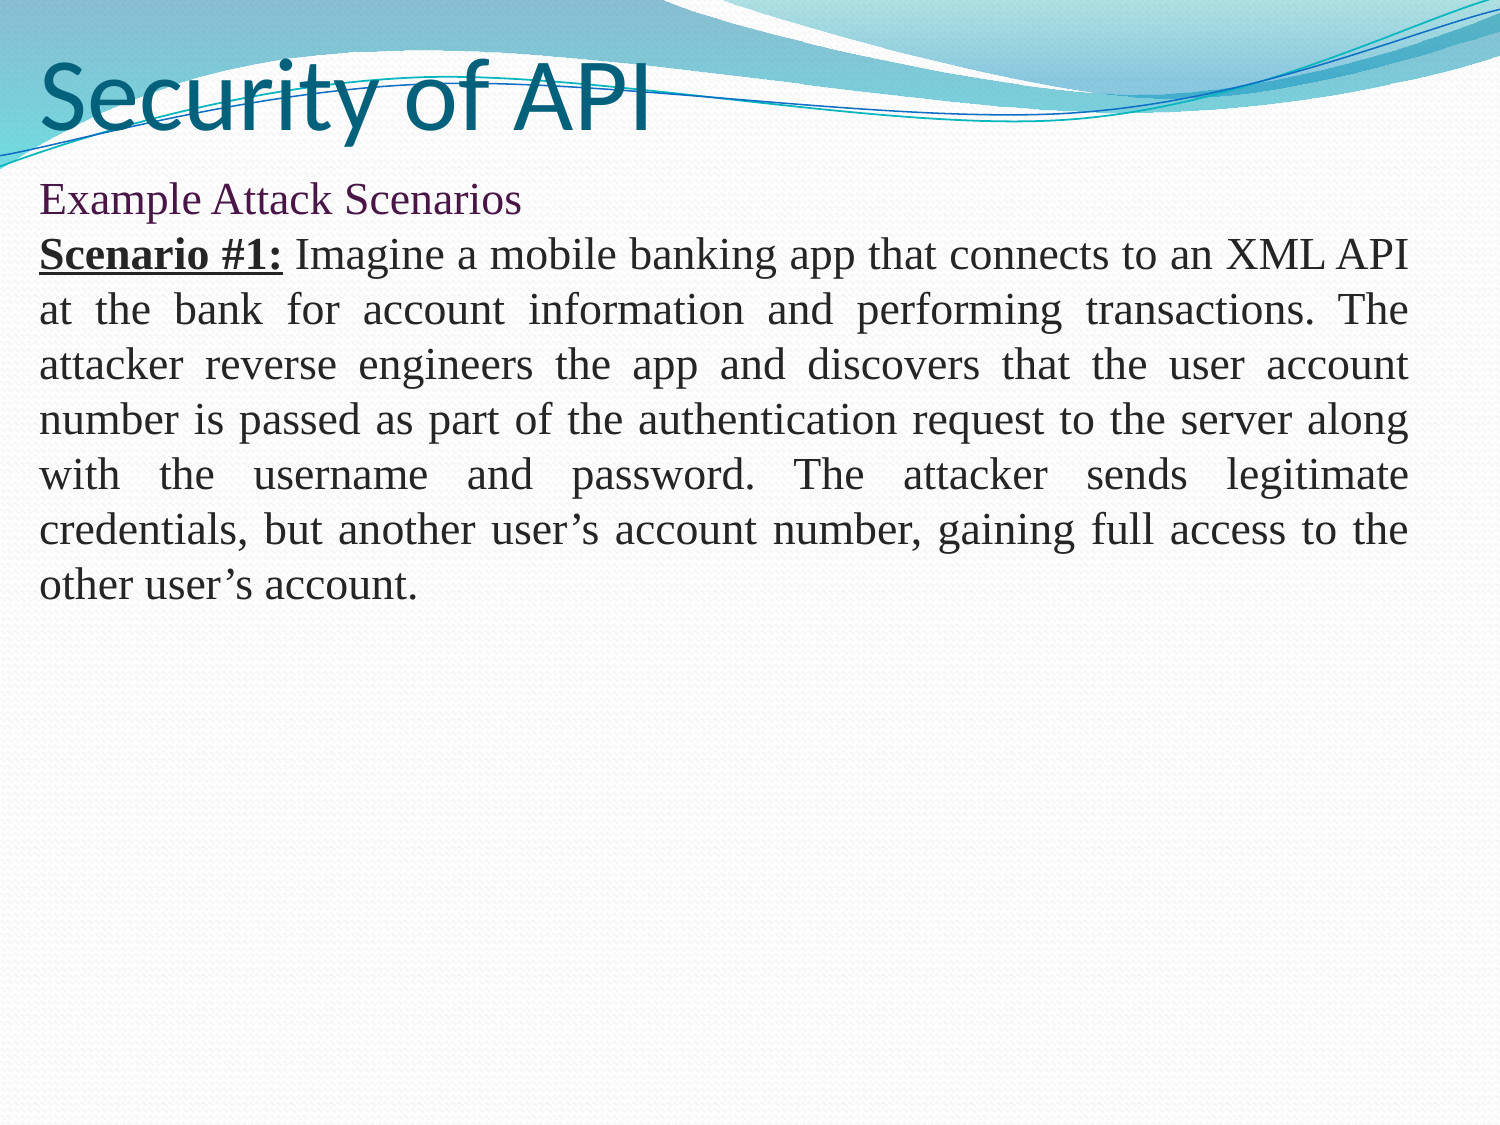

# Security of API
Example Attack Scenarios
Scenario #1: Imagine a mobile banking app that connects to an XML API at the bank for account information and performing transactions. The attacker reverse engineers the app and discovers that the user account number is passed as part of the authentication request to the server along with the username and password. The attacker sends legitimate credentials, but another user’s account number, gaining full access to the other user’s account.